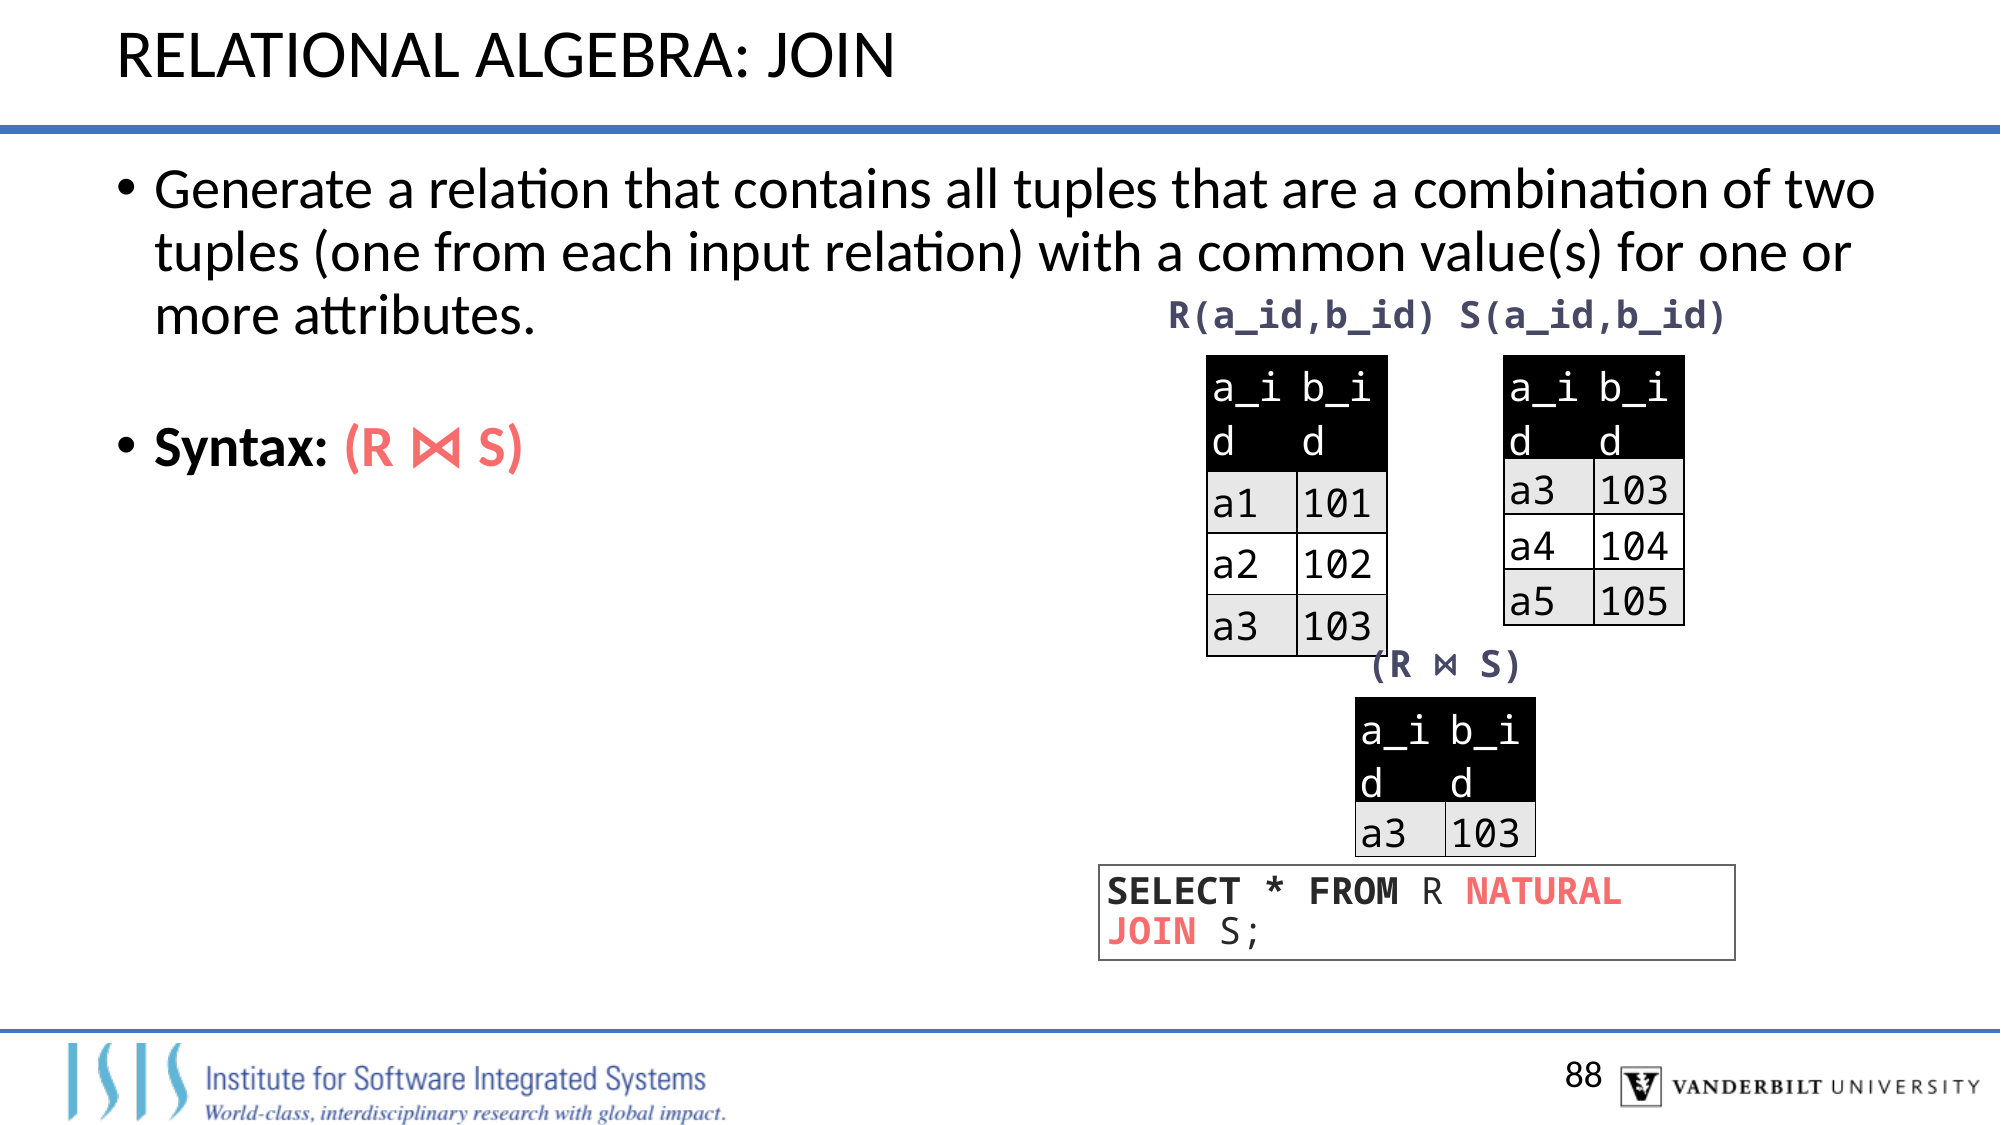

# RELATIONAL ALGEBRA: JOIN
Generate a relation that contains all tuples that are a combination of two tuples (one from each input relation) with a common value(s) for one or more attributes.

Syntax: (R ⋈ S)

R(a_id,b_id)
S(a_id,b_id)
| a\_id | b\_id |
| --- | --- |
| a1 | 101 |
| a2 | 102 |
| a3 | 103 |
| a\_id | b\_id |
| --- | --- |
| a3 | 103 |
| a4 | 104 |
| a5 | 105 |
(R ⋈ S)
| a\_id | b\_id |
| --- | --- |
| a3 | 103 |
SELECT * FROM R NATURAL JOIN S;
88